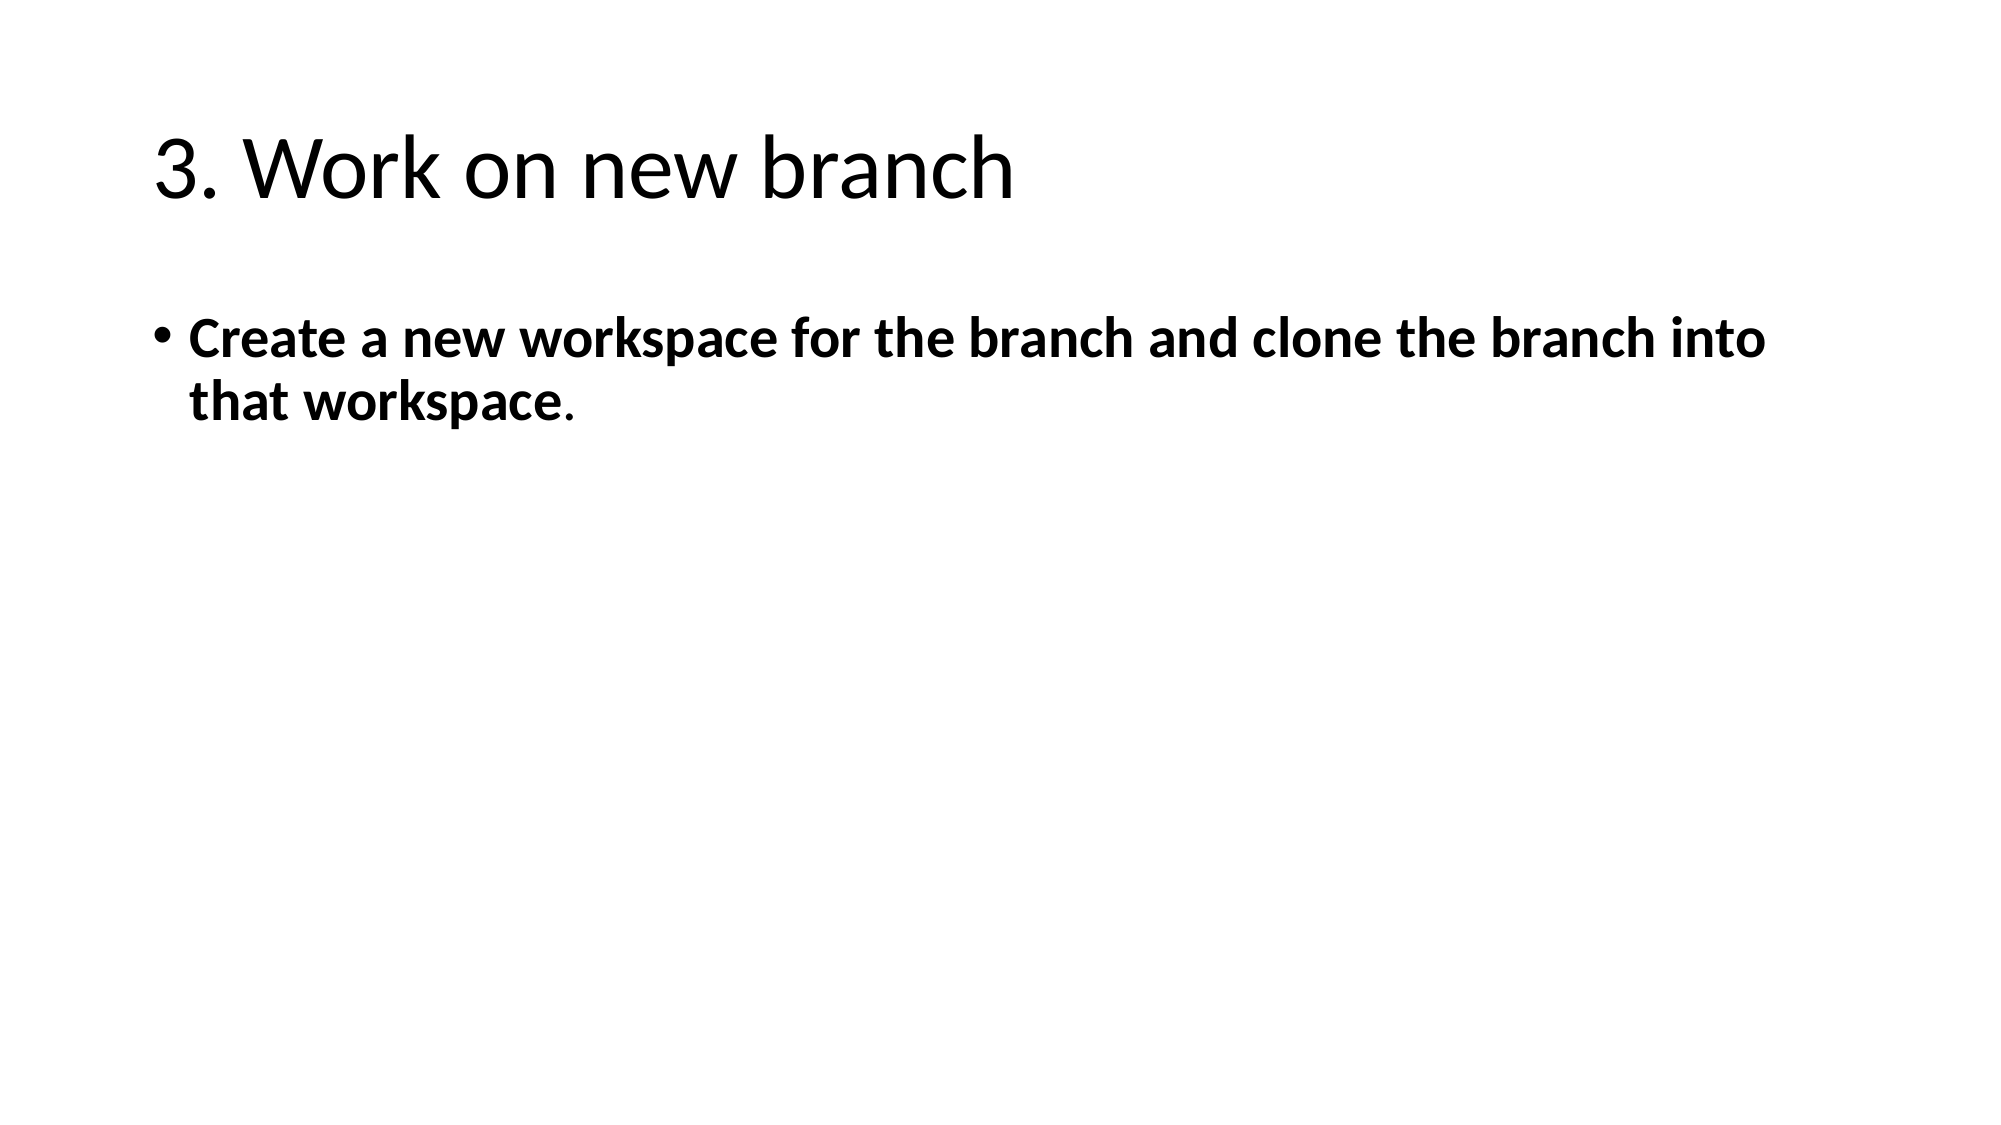

# 3. Work on new branch
Create a new workspace for the branch and clone the branch into that workspace.